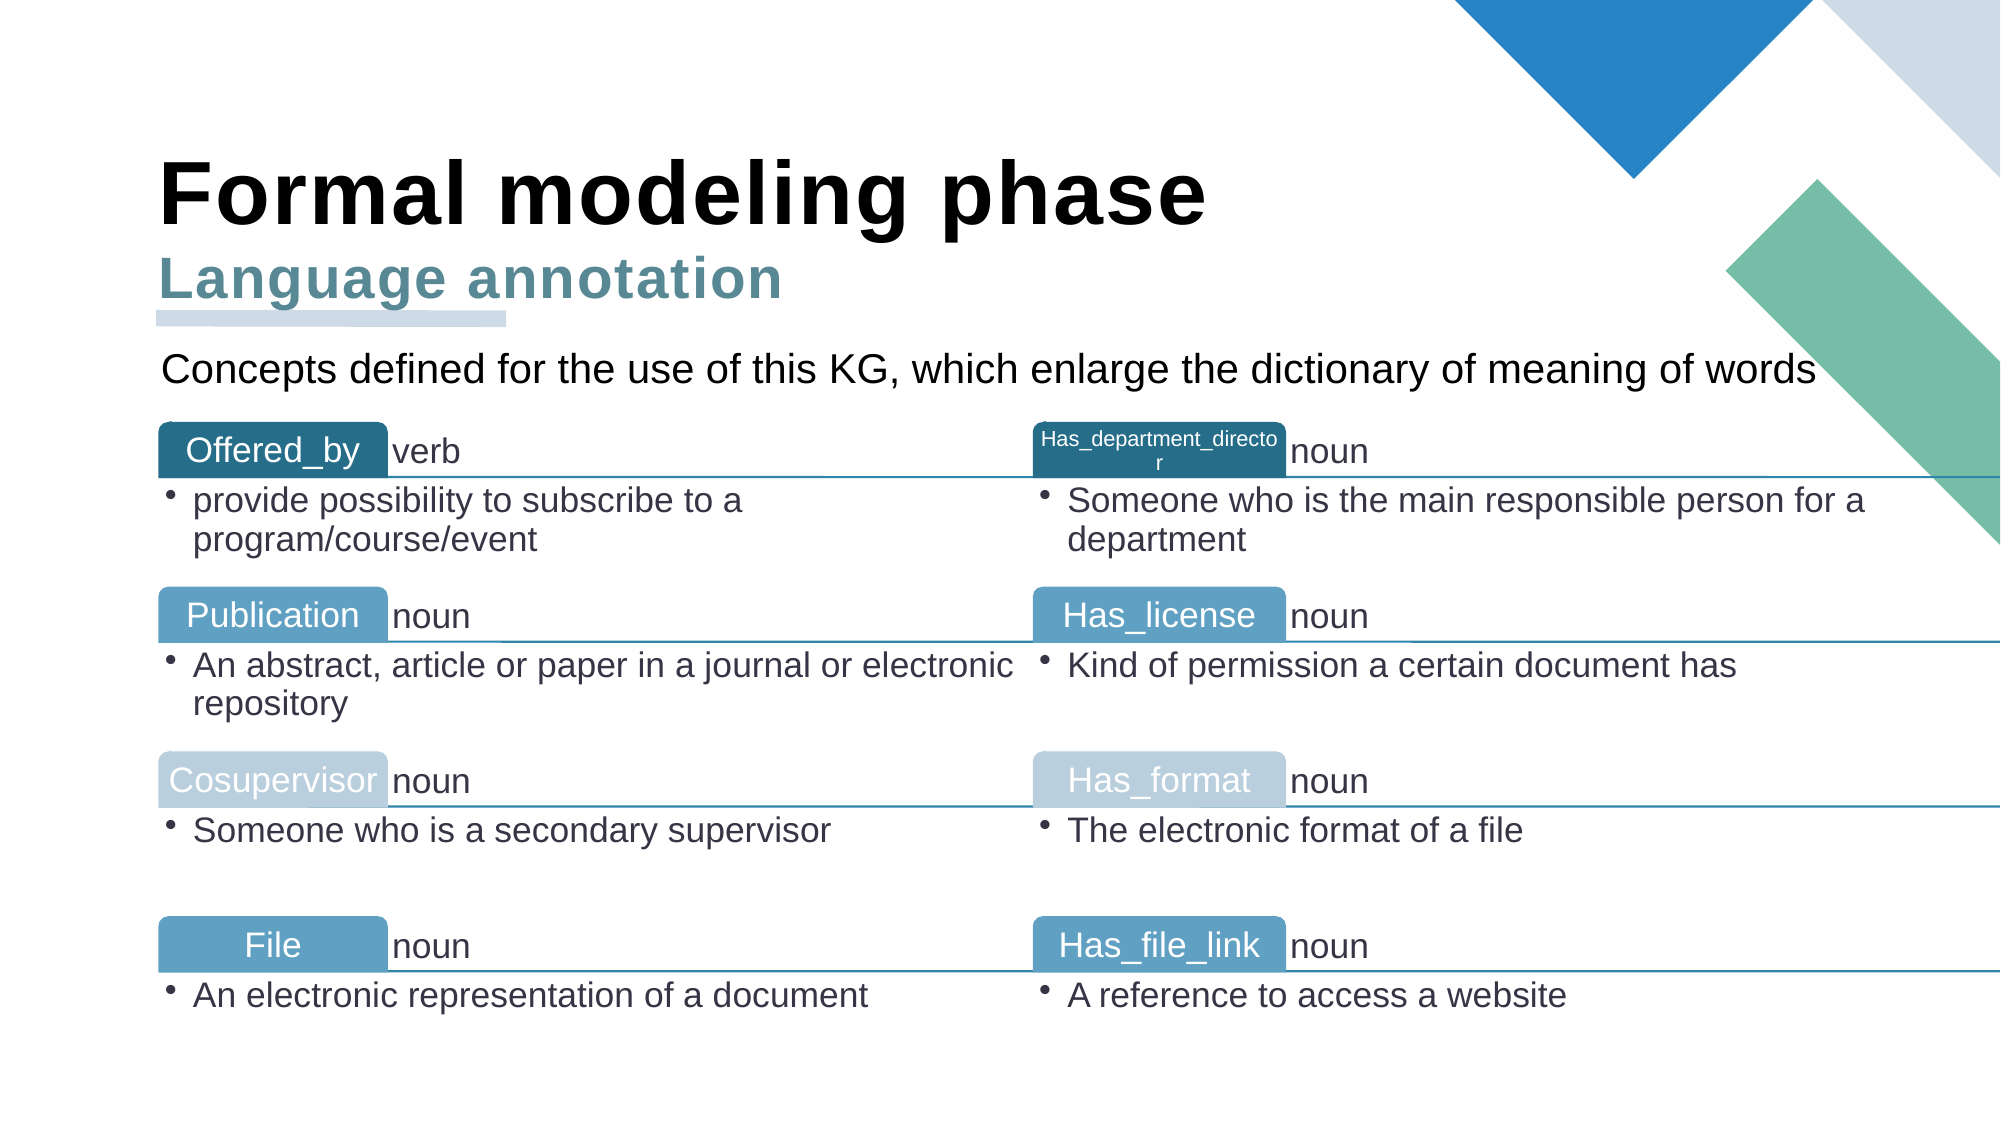

# Formal modeling phase
Language annotation
Concepts defined for the use of this KG, which enlarge the dictionary of meaning of words
verb
Offered_by
provide possibility to subscribe to a program/course/event
noun
Publication
An abstract, article or paper in a journal or electronic repository
noun
Cosupervisor
Someone who is a secondary supervisor
noun
File
An electronic representation of a document
noun
Has_department_director
Someone who is the main responsible person for a department
noun
Has_license
Kind of permission a certain document has
noun
Has_format
The electronic format of a file
noun
Has_file_link
A reference to access a website